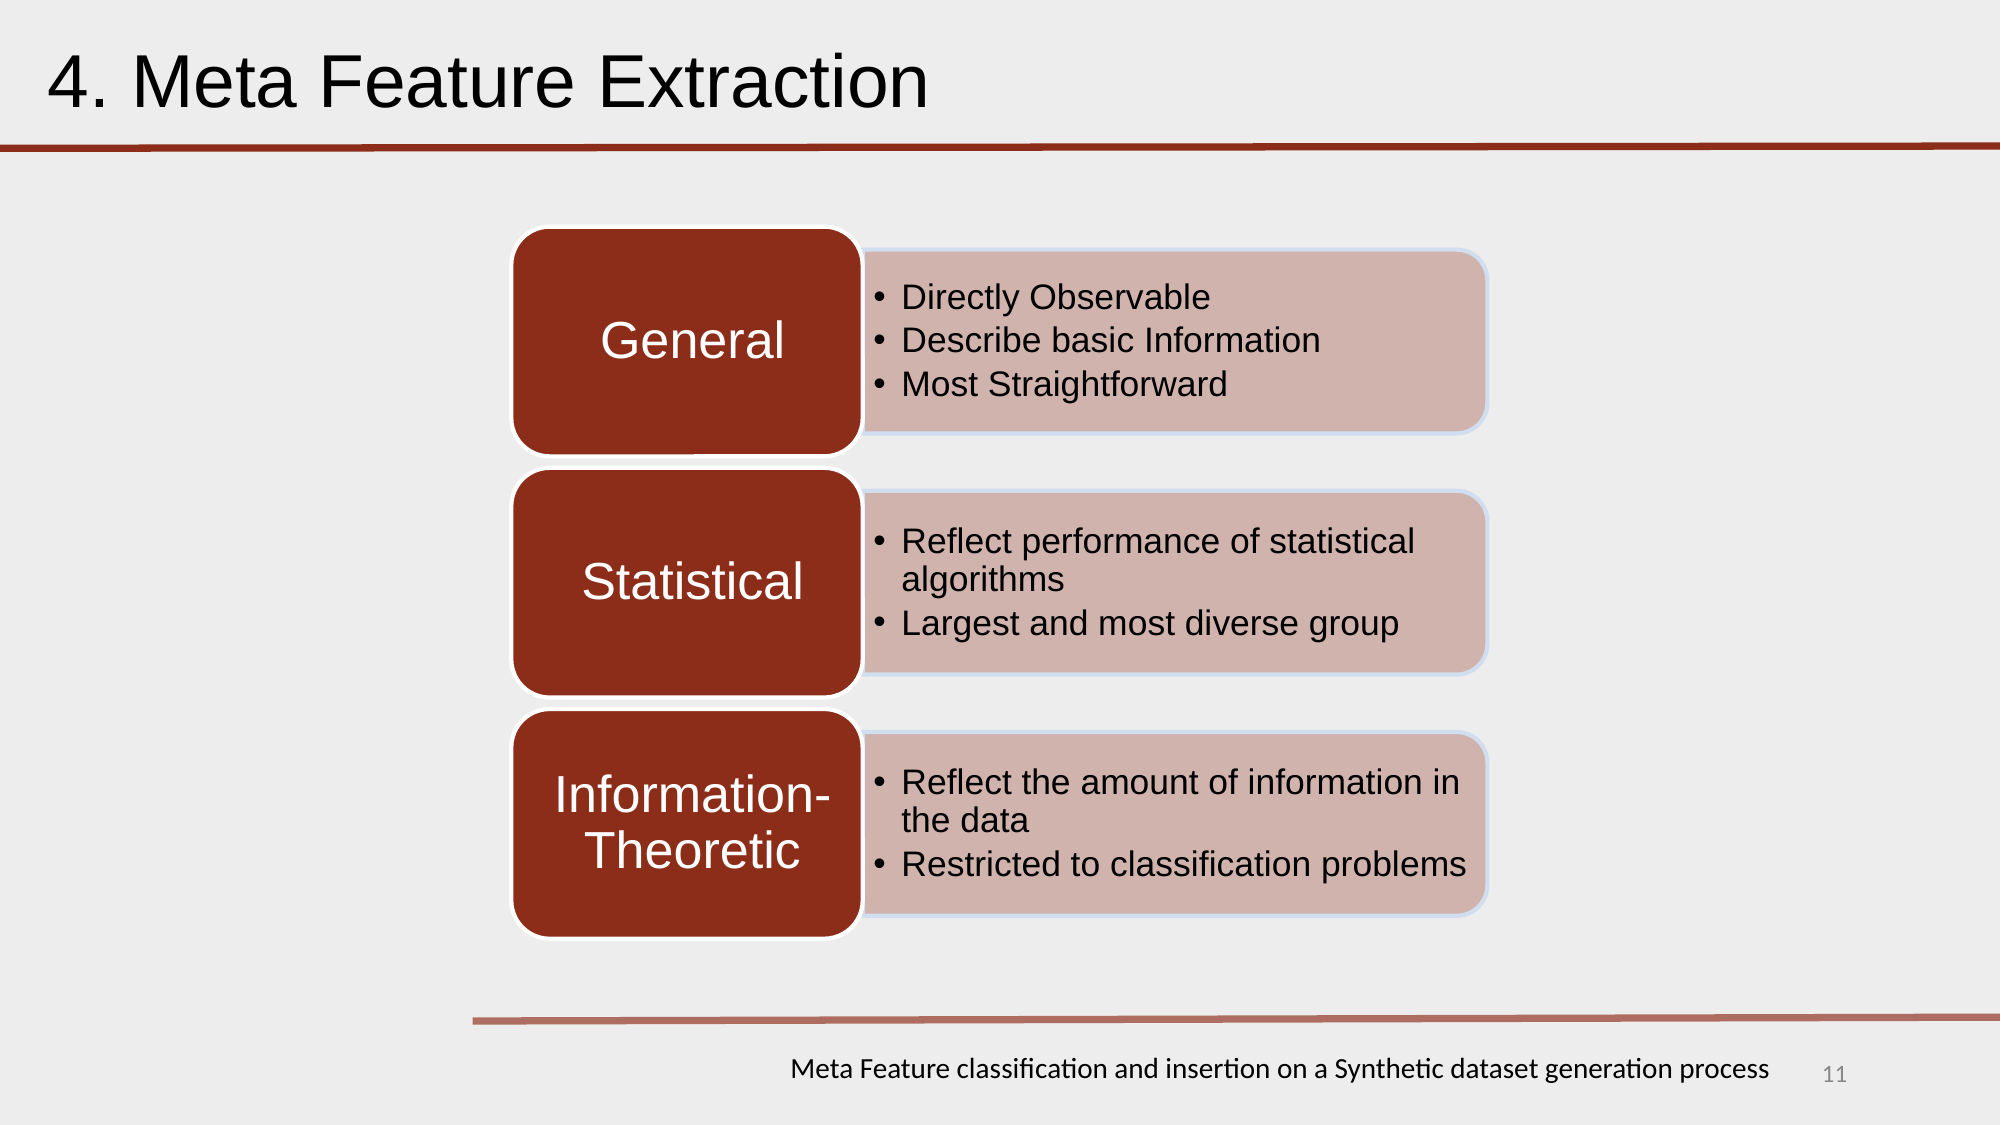

4. Meta Feature Extraction

Directly Observable
Describe basic Information
Most Straightforward
General
Reflect performance of statistical algorithms
Largest and most diverse group
Statistical
Reflect the amount of information in the data
Restricted to classification problems
Information-Theoretic
Meta Feature classification and insertion on a Synthetic dataset generation process
11